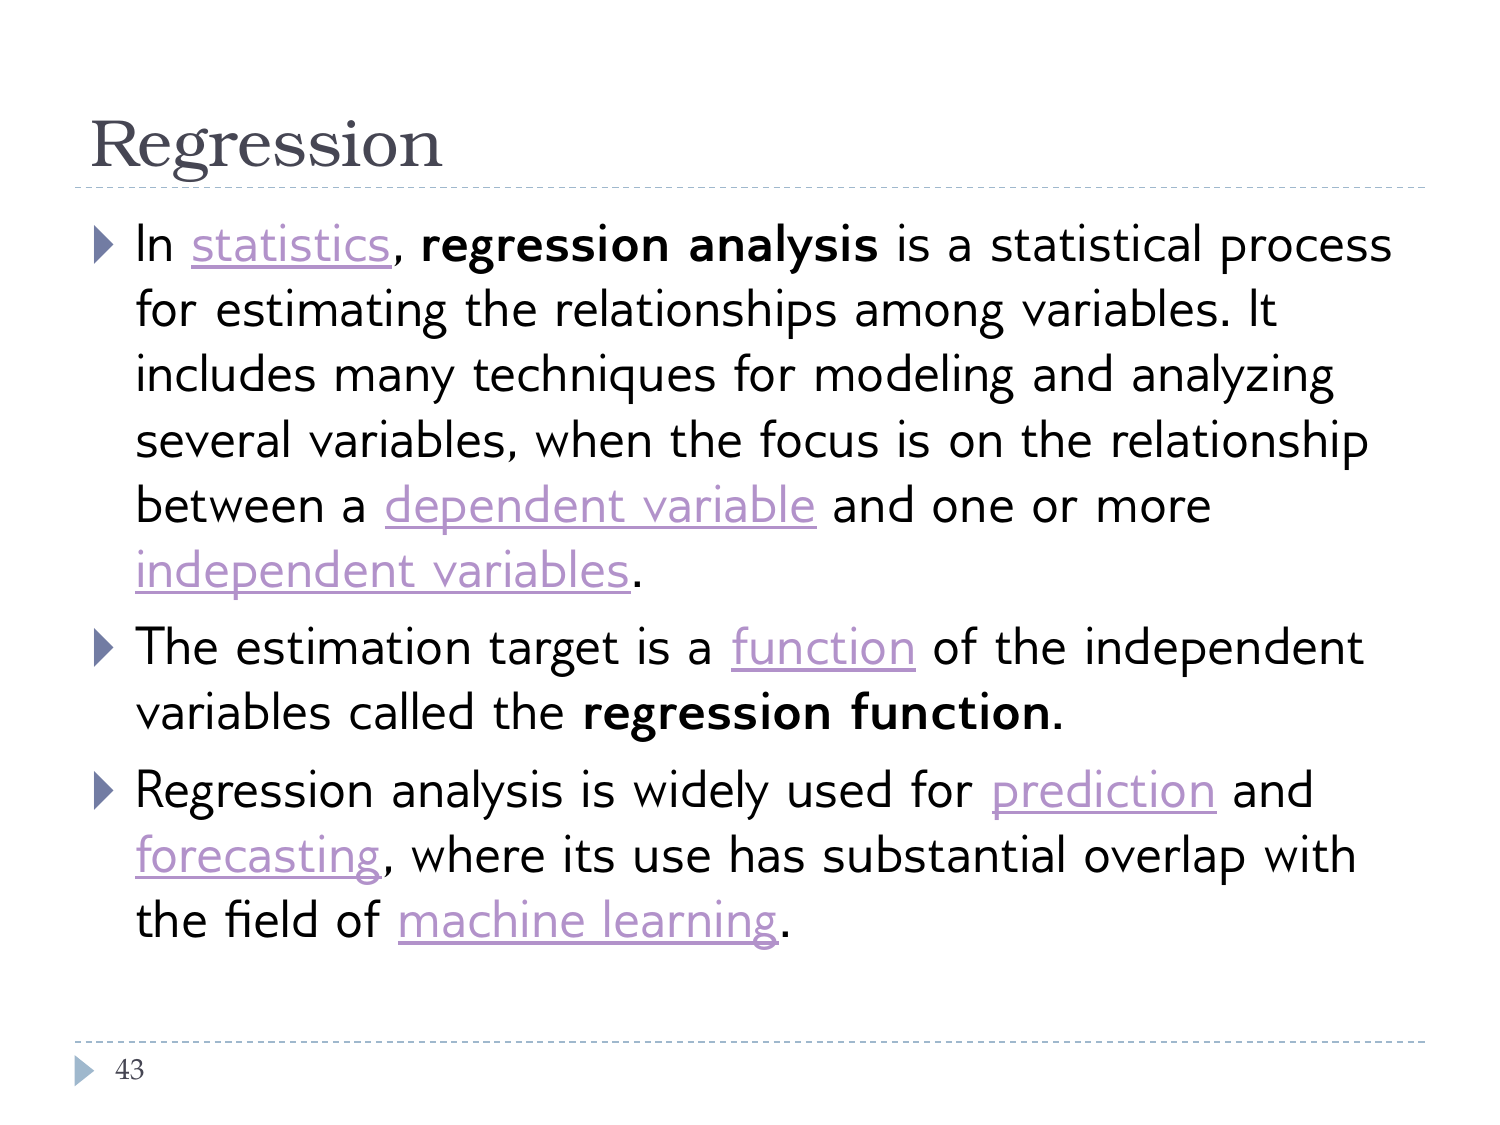

# Regression
In statistics, regression analysis is a statistical process for estimating the relationships among variables. It includes many techniques for modeling and analyzing several variables, when the focus is on the relationship between a dependent variable and one or more independent variables.
The estimation target is a function of the independent variables called the regression function.
Regression analysis is widely used for prediction and forecasting, where its use has substantial overlap with the field of machine learning.
43